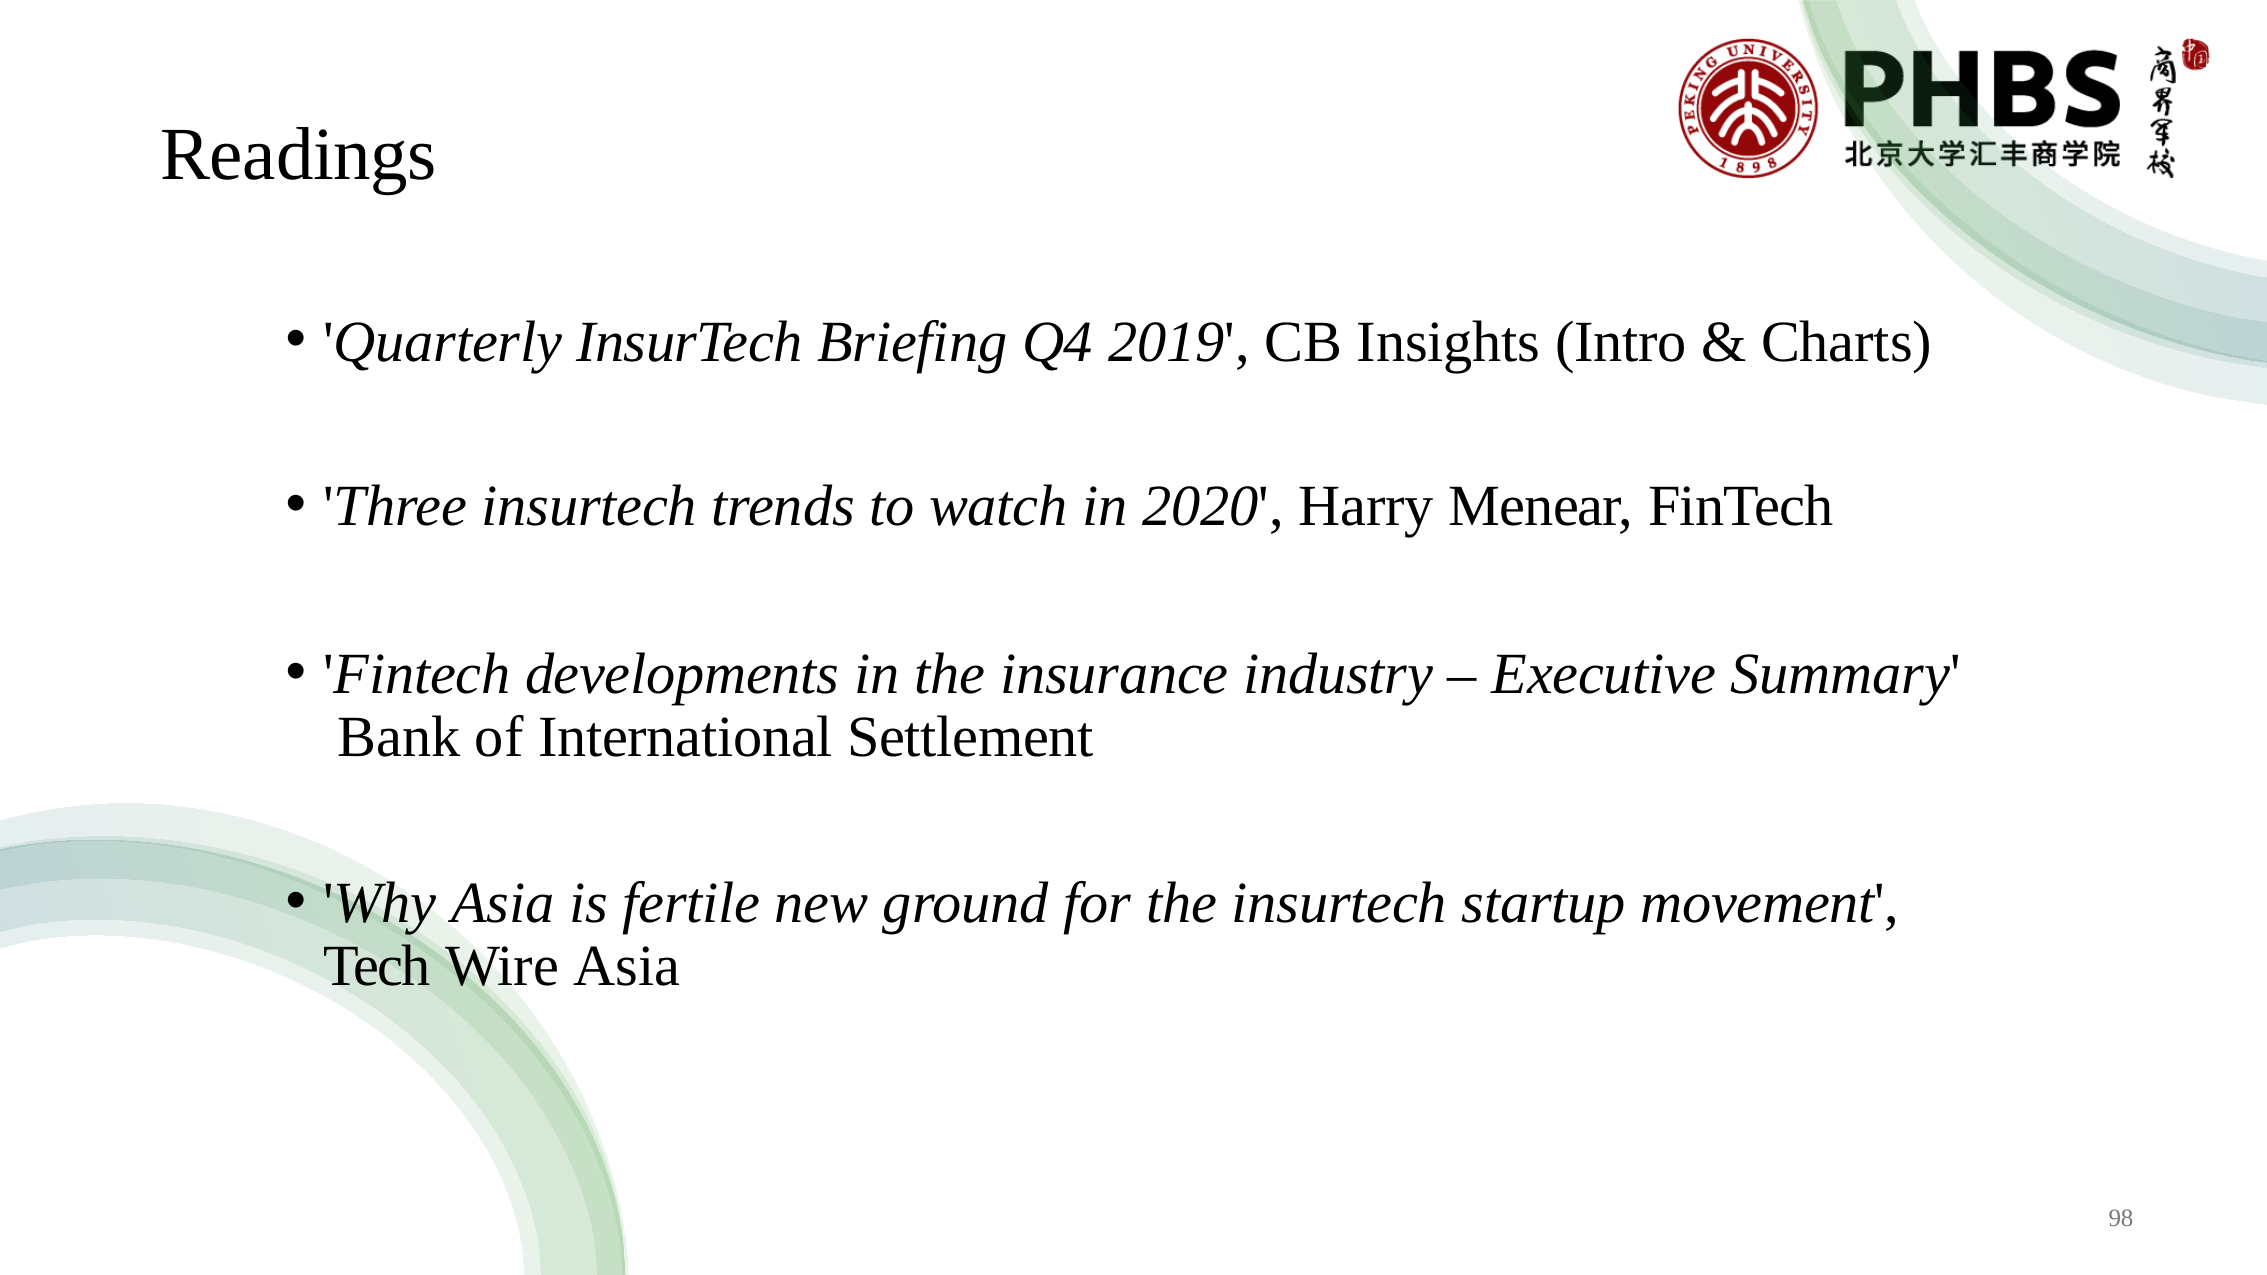

# Readings
'Quarterly InsurTech Briefing Q4 2019', CB Insights (Intro & Charts)

'Three insurtech trends to watch in 2020', Harry Menear, FinTech

'Fintech developments in the insurance industry – Executive Summary'  Bank of International Settlement

'Why Asia is fertile new ground for the insurtech startup movement',  Tech Wire Asia
98